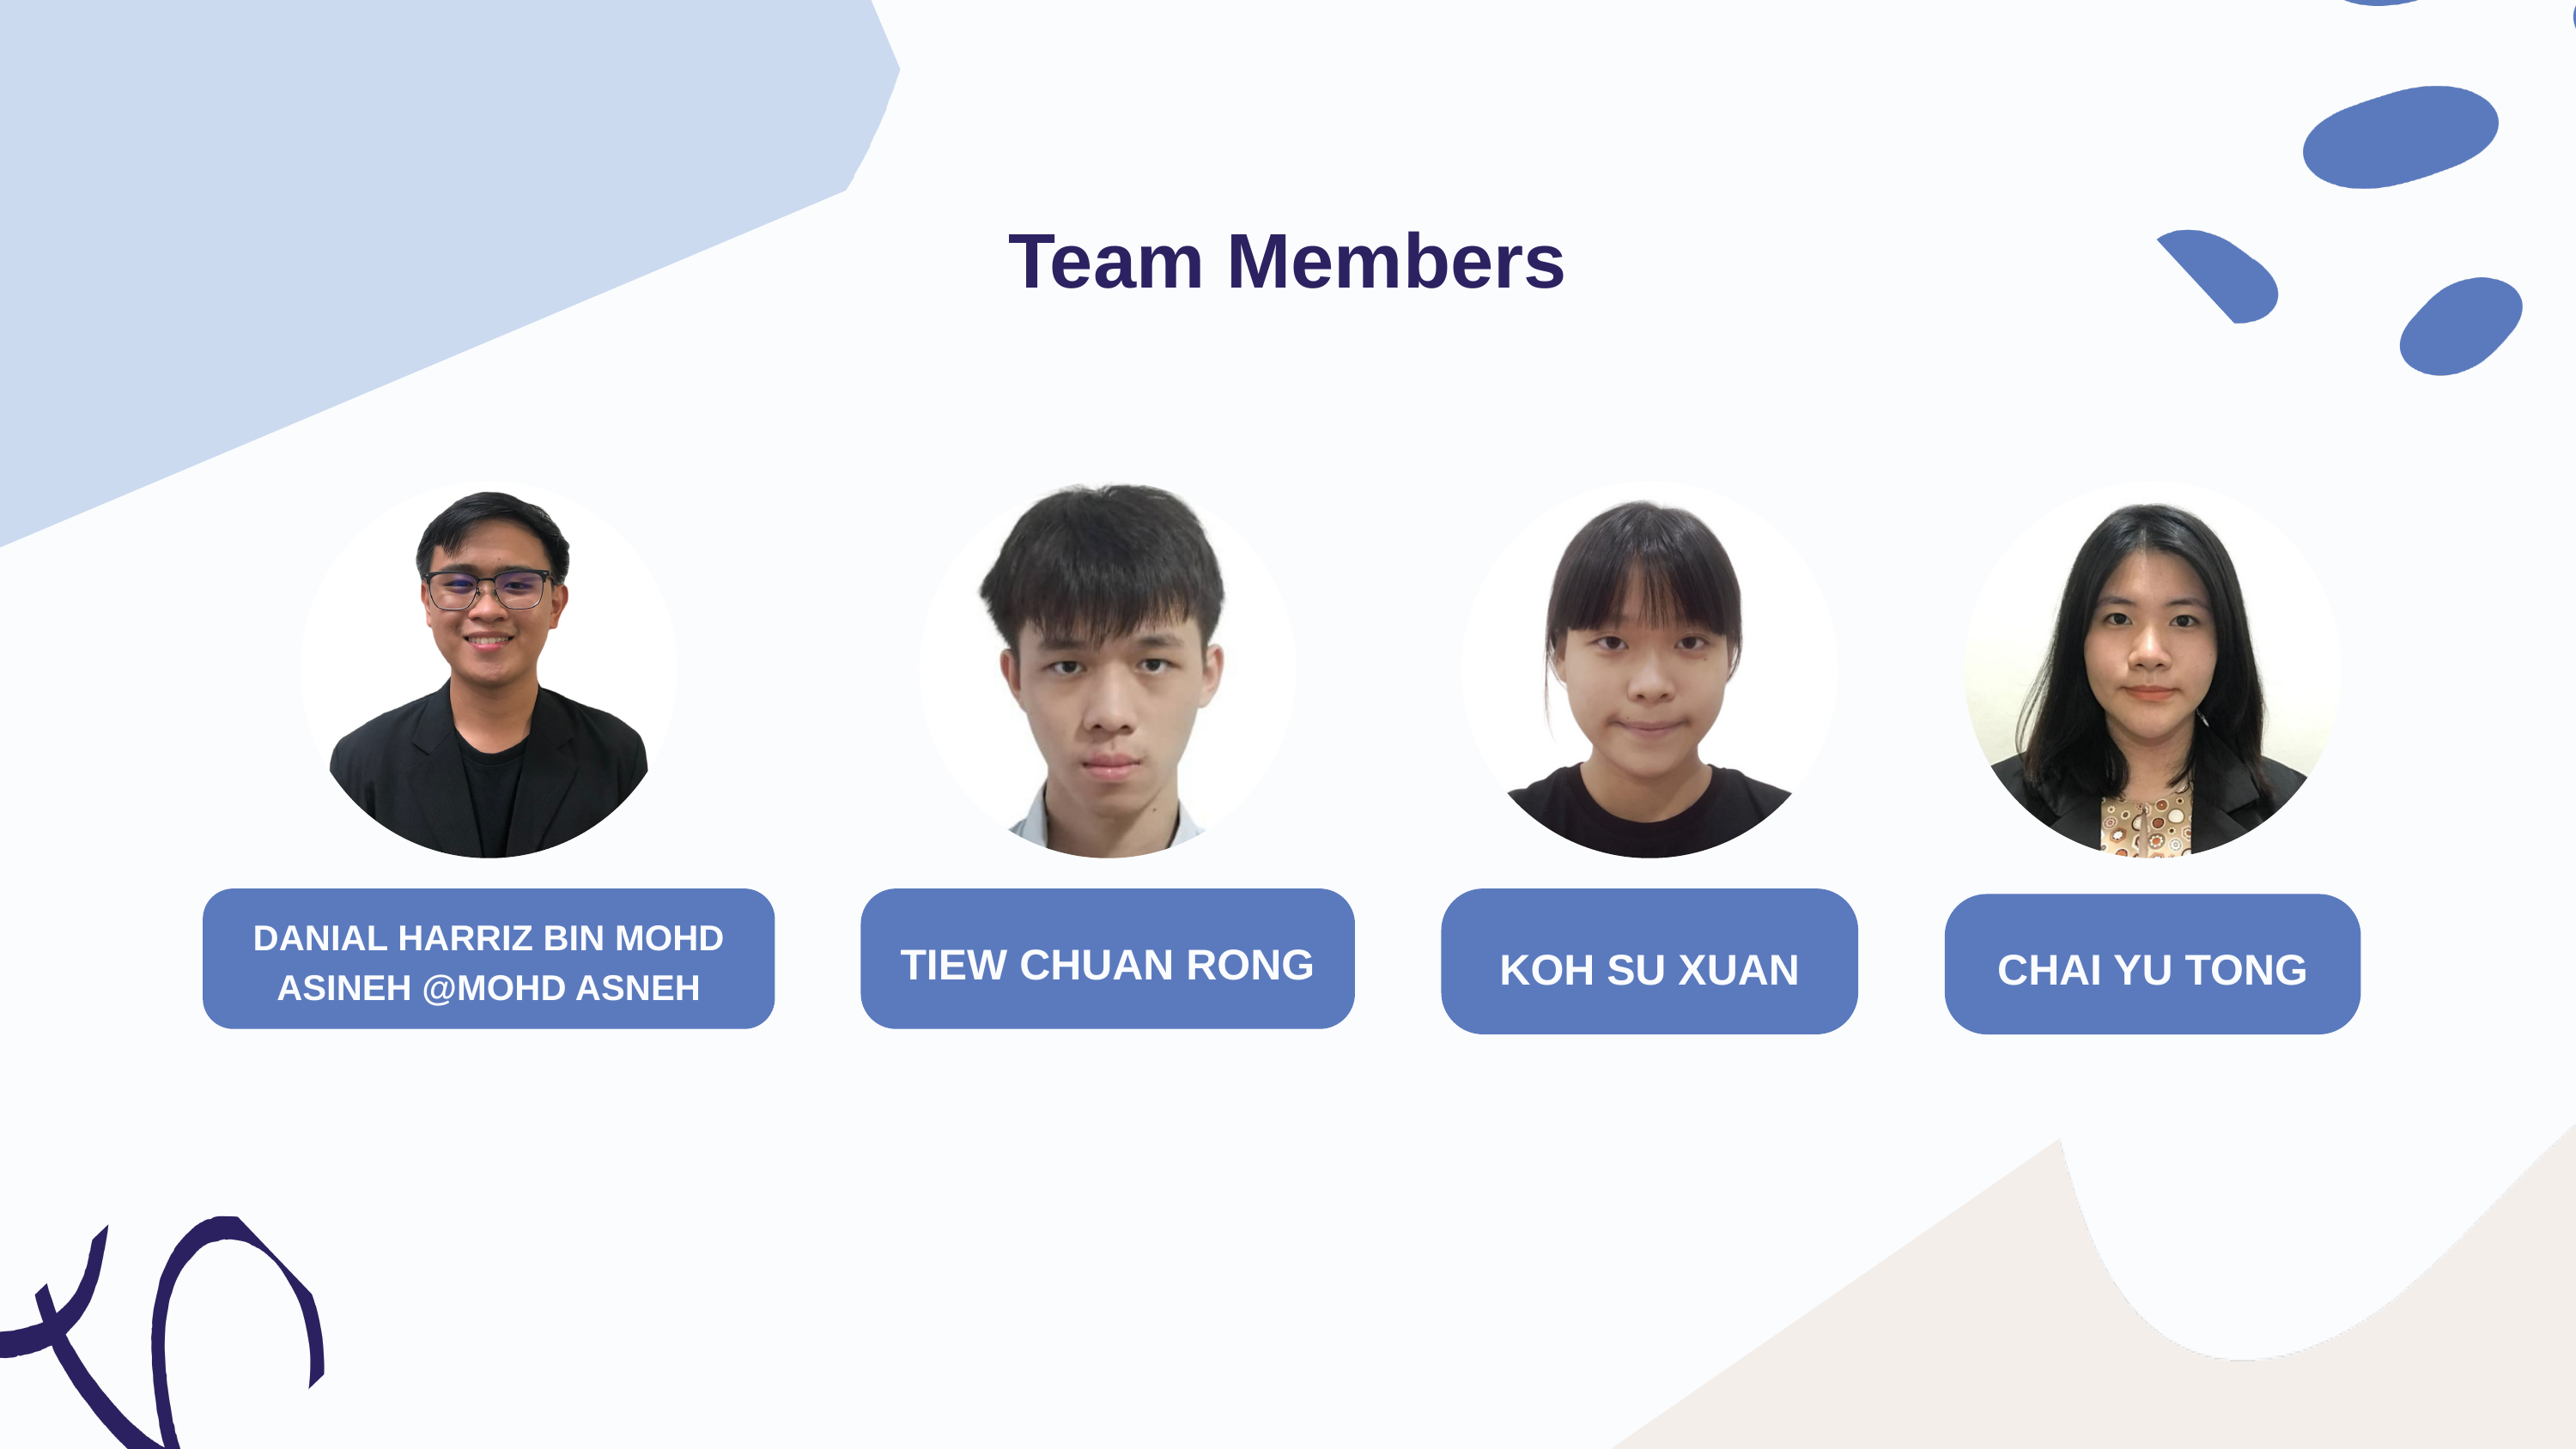

Team Members

DANIAL HARRIZ BIN MOHD ASINEH @MOHD ASNEH
TIEW CHUAN RONG
KOH SU XUAN
CHAI YU TONG